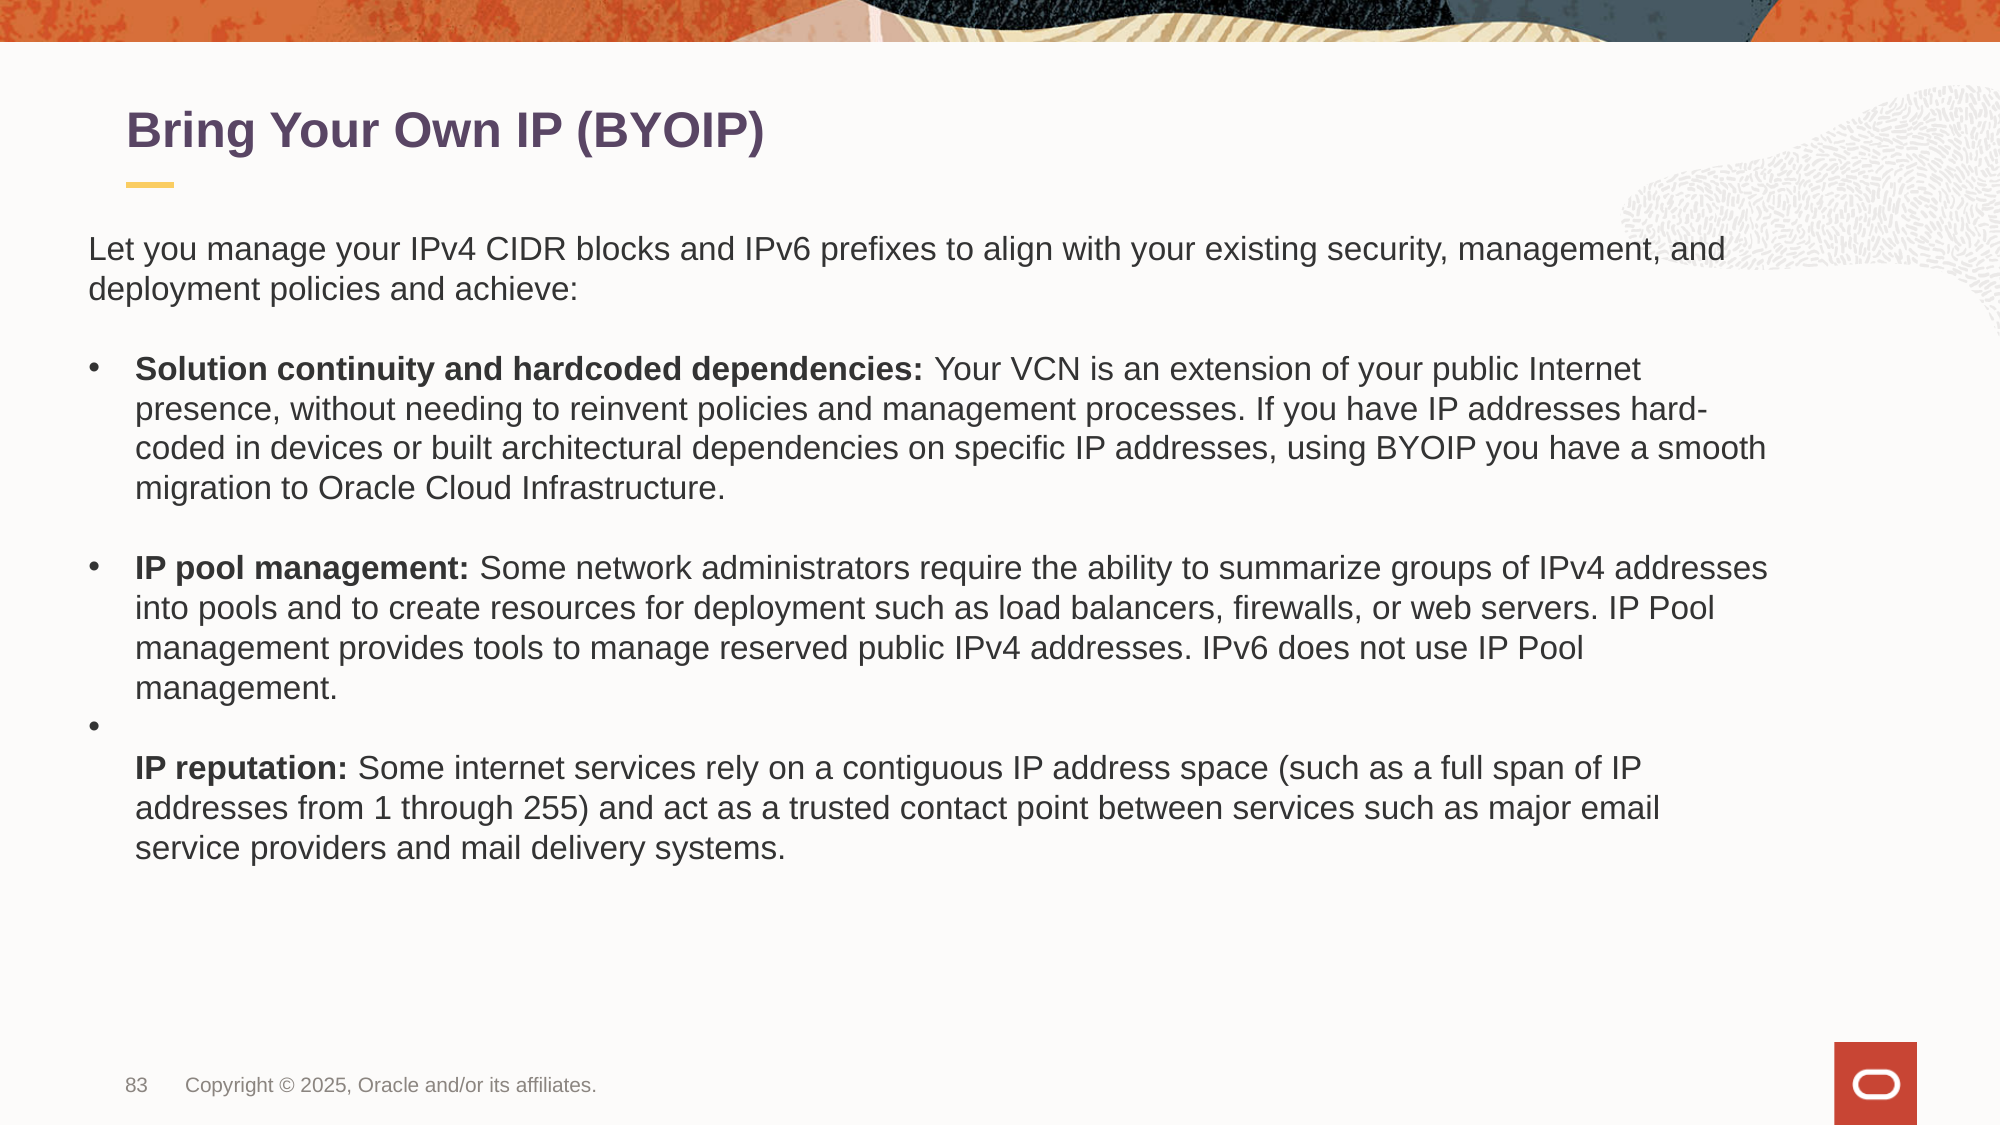

Bring Your Own IP (BYOIP)
Let you manage your IPv4 CIDR blocks and IPv6 prefixes to align with your existing security, management, and deployment policies and achieve:

Solution continuity and hardcoded dependencies: Your VCN is an extension of your public Internet presence, without needing to reinvent policies and management processes. If you have IP addresses hard-coded in devices or built architectural dependencies on specific IP addresses, using BYOIP you have a smooth migration to Oracle Cloud Infrastructure.

IP pool management: Some network administrators require the ability to summarize groups of IPv4 addresses into pools and to create resources for deployment such as load balancers, firewalls, or web servers. IP Pool management provides tools to manage reserved public IPv4 addresses. IPv6 does not use IP Pool management.
IP reputation: Some internet services rely on a contiguous IP address space (such as a full span of IP addresses from 1 through 255) and act as a trusted contact point between services such as major email service providers and mail delivery systems.
83
Copyright © 2025, Oracle and/or its affiliates.